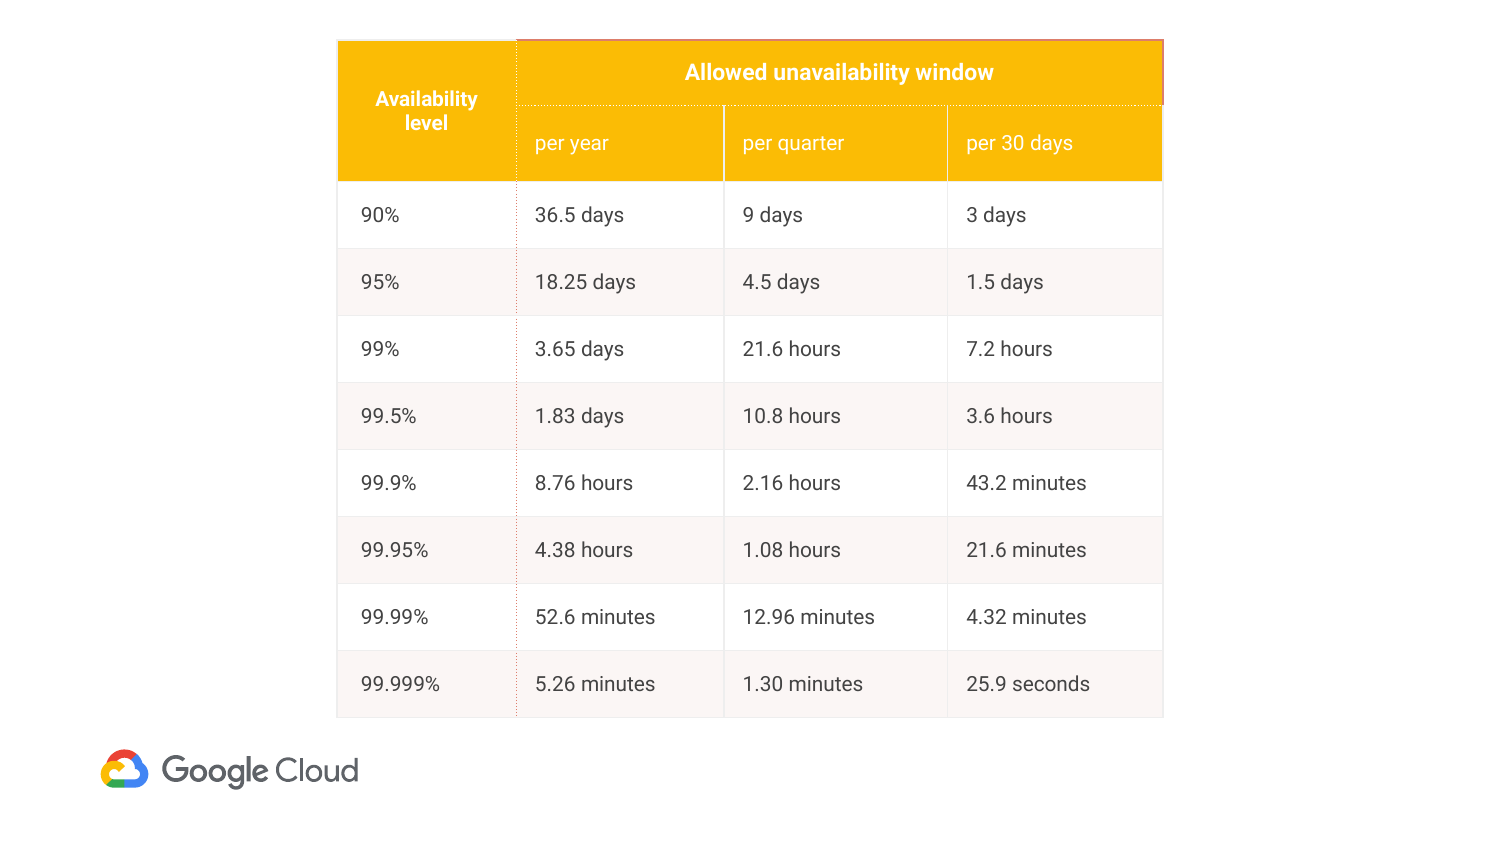

| Availability level | Allowed unavailability window |  |  |
| --- | --- | --- | --- |
|  | per year | per quarter | per 30 days |
| 90% | 36.5 days | 9 days | 3 days |
| 95% | 18.25 days | 4.5 days | 1.5 days |
| 99% | 3.65 days | 21.6 hours | 7.2 hours |
| 99.5% | 1.83 days | 10.8 hours | 3.6 hours |
| 99.9% | 8.76 hours | 2.16 hours | 43.2 minutes |
| 99.95% | 4.38 hours | 1.08 hours | 21.6 minutes |
| 99.99% | 52.6 minutes | 12.96 minutes | 4.32 minutes |
| 99.999% | 5.26 minutes | 1.30 minutes | 25.9 seconds |